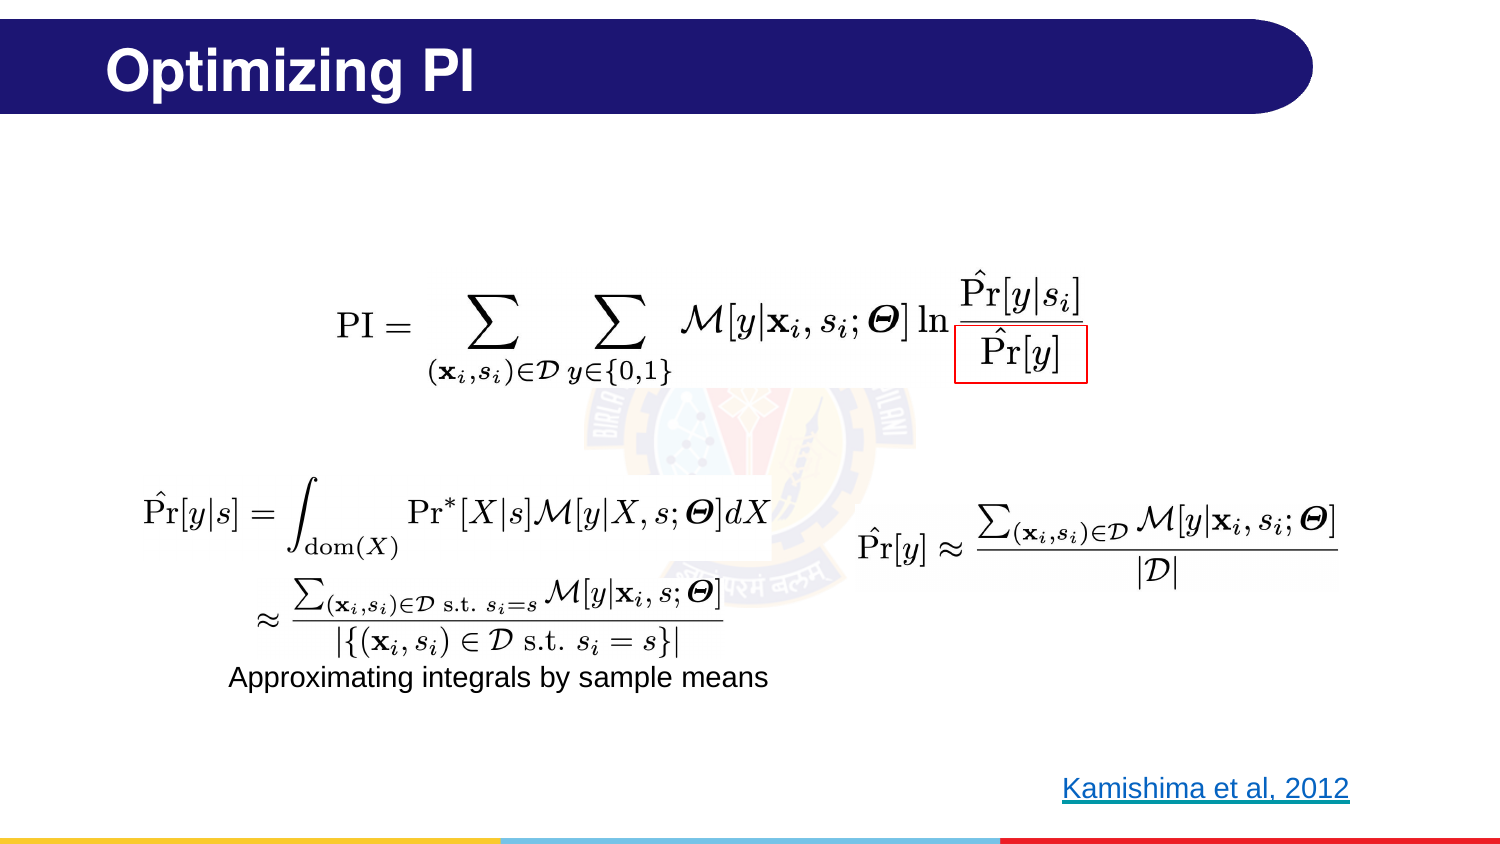

# Optimizing PI

Approximating integrals by sample means
Kamishima et al, 2012